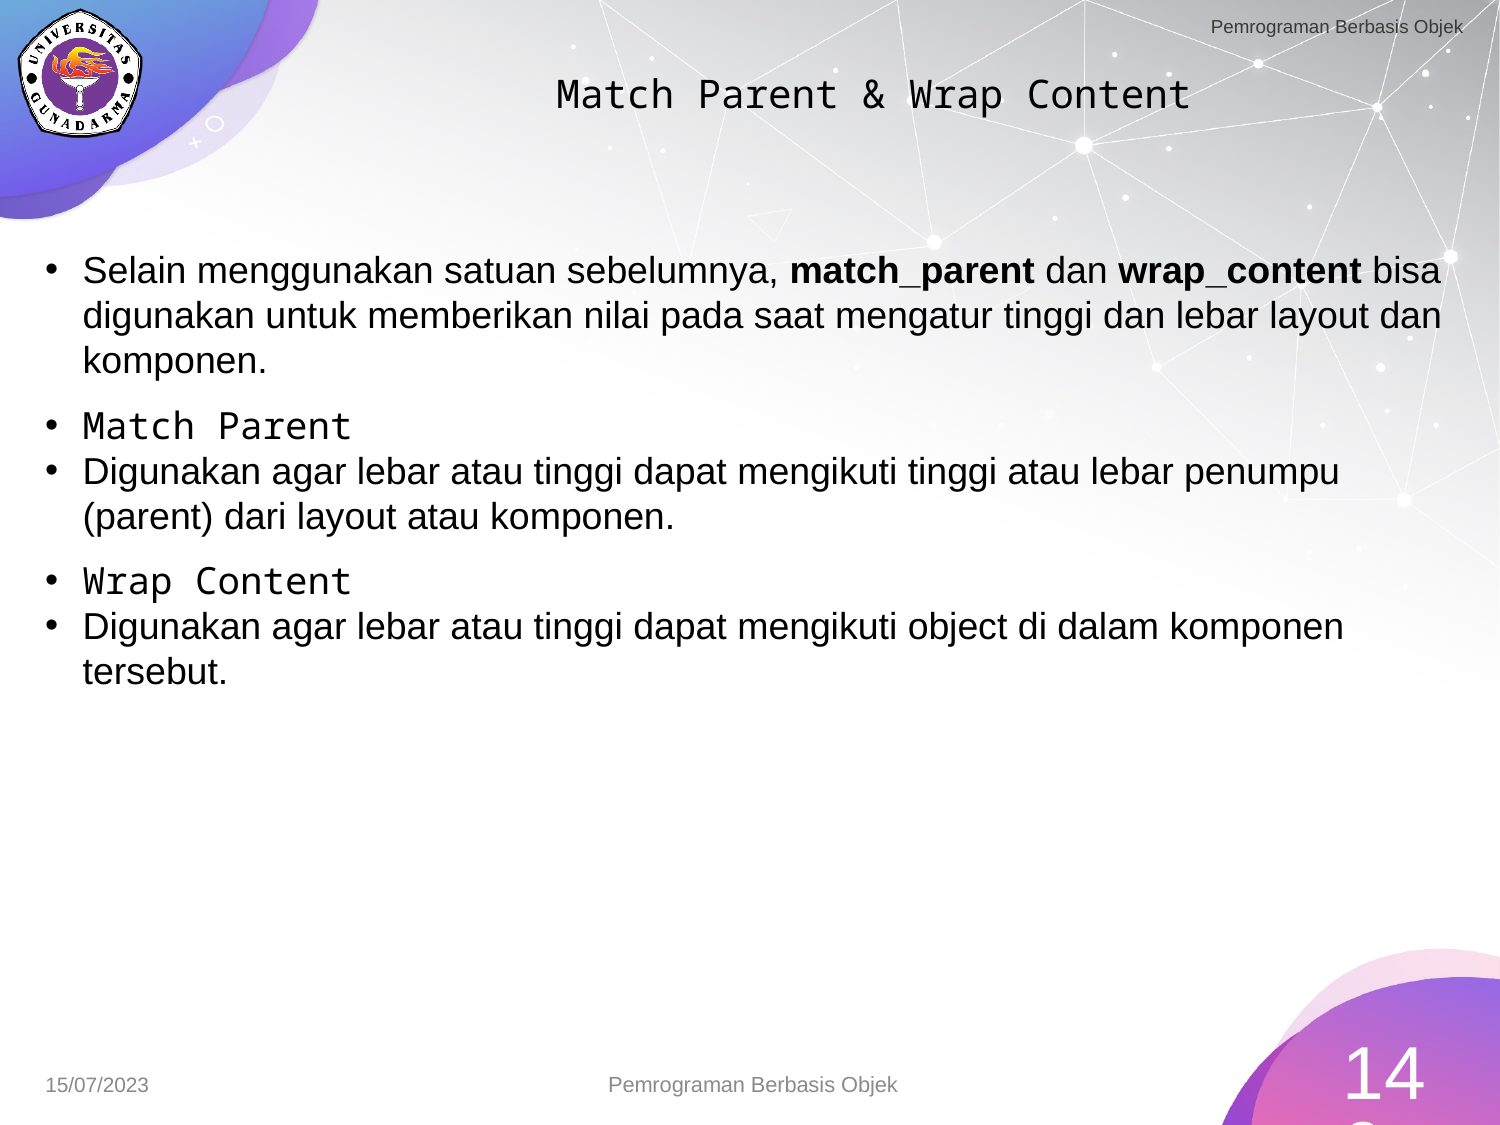

# Match Parent & Wrap Content
Selain menggunakan satuan sebelumnya, match_parent dan wrap_content bisa digunakan untuk memberikan nilai pada saat mengatur tinggi dan lebar layout dan komponen.
Match Parent
Digunakan agar lebar atau tinggi dapat mengikuti tinggi atau lebar penumpu (parent) dari layout atau komponen.
Wrap Content
Digunakan agar lebar atau tinggi dapat mengikuti object di dalam komponen tersebut.

140
Pemrograman Berbasis Objek
15/07/2023